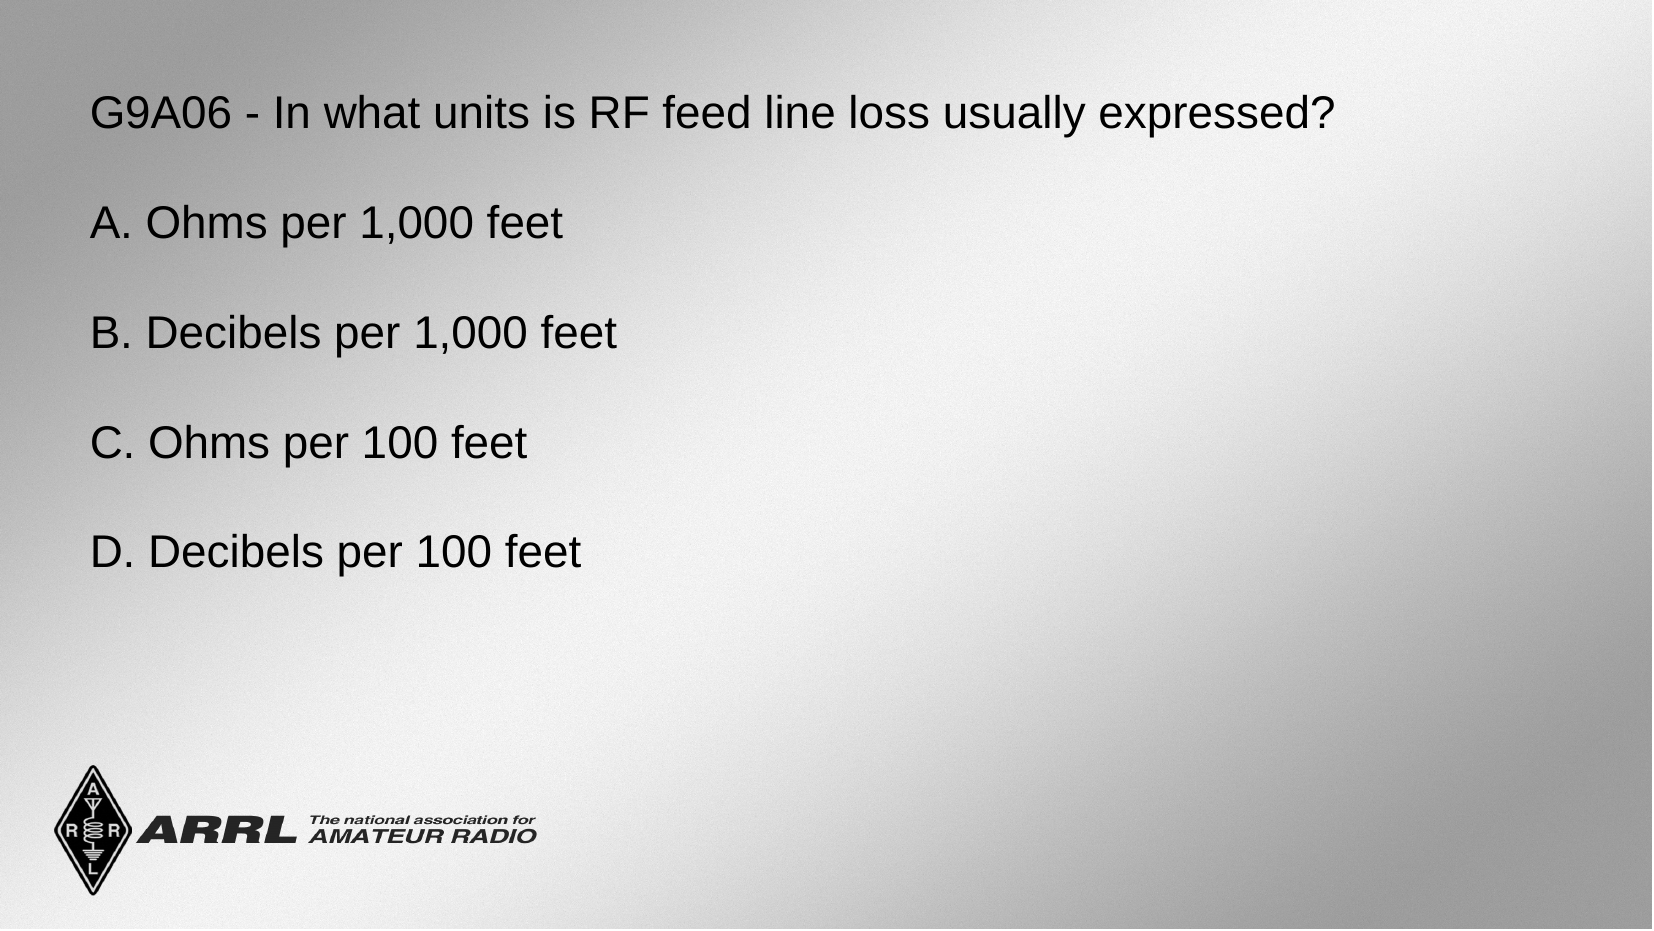

G9A06 - In what units is RF feed line loss usually expressed?

A. Ohms per 1,000 feet

B. Decibels per 1,000 feet

C. Ohms per 100 feet

D. Decibels per 100 feet